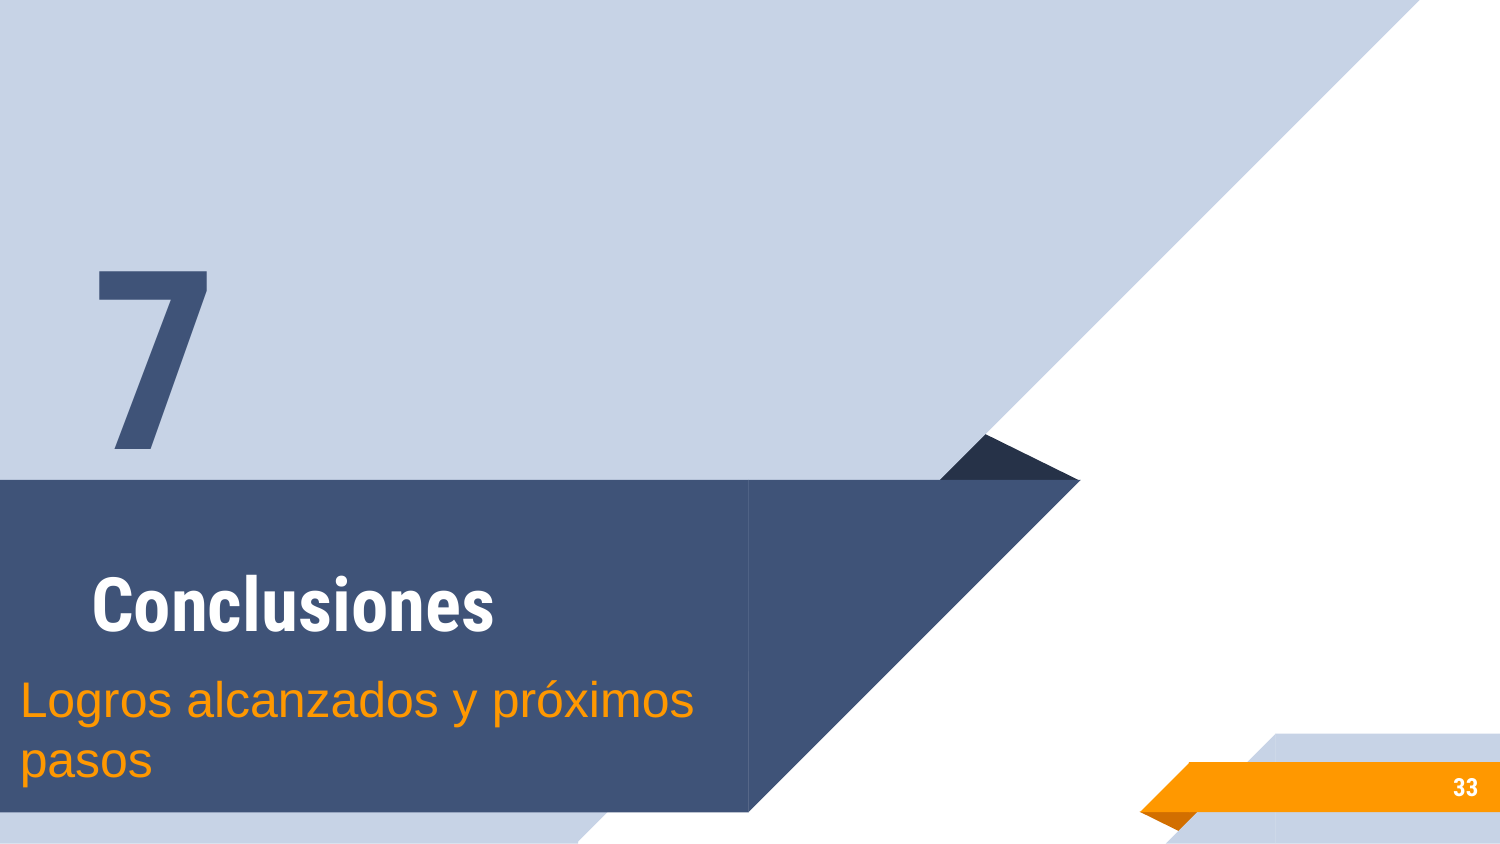

7
# Conclusiones
Logros alcanzados y próximos pasos
33